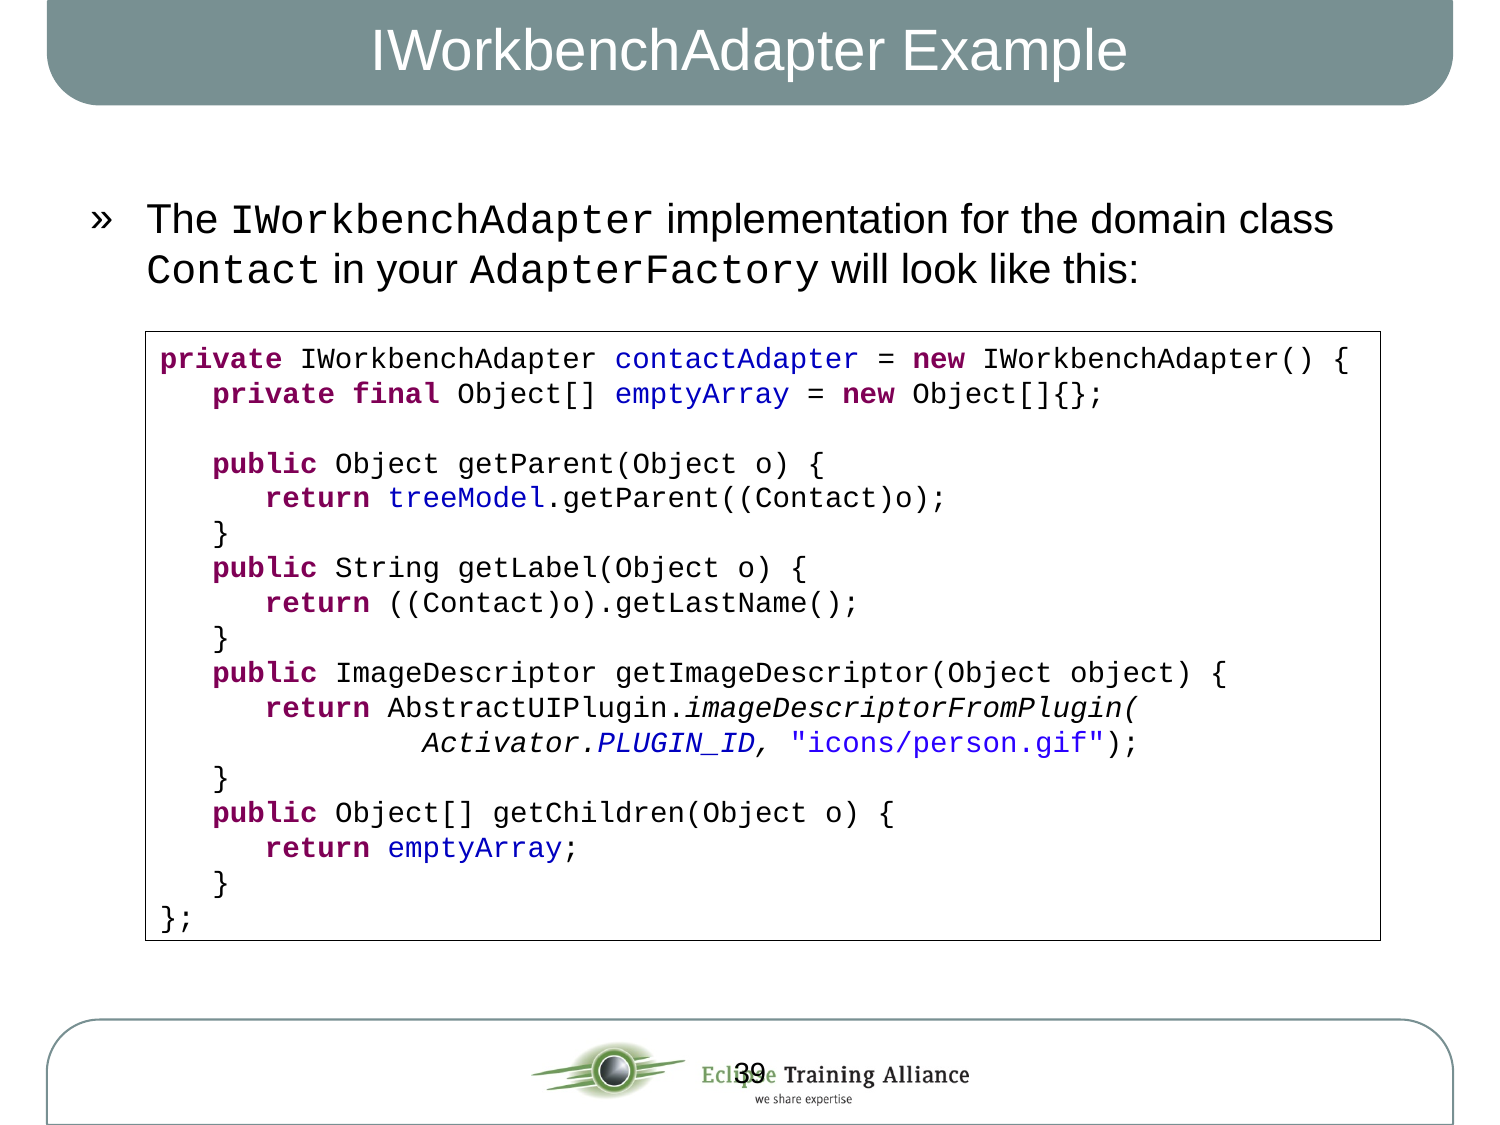

# IWorkbenchAdapter Example
The IWorkbenchAdapter implementation for the domain class Contact in your AdapterFactory will look like this:
private IWorkbenchAdapter contactAdapter = new IWorkbenchAdapter() {
   private final Object[] emptyArray = new Object[]{};

   public Object getParent(Object o) {
      return treeModel.getParent((Contact)o);
   }
   public String getLabel(Object o) {
      return ((Contact)o).getLastName();
   }
   public ImageDescriptor getImageDescriptor(Object object) {
      return AbstractUIPlugin.imageDescriptorFromPlugin(
               Activator.PLUGIN_ID, "icons/person.gif");
   }
   public Object[] getChildren(Object o) {
      return emptyArray;
   }
};
39